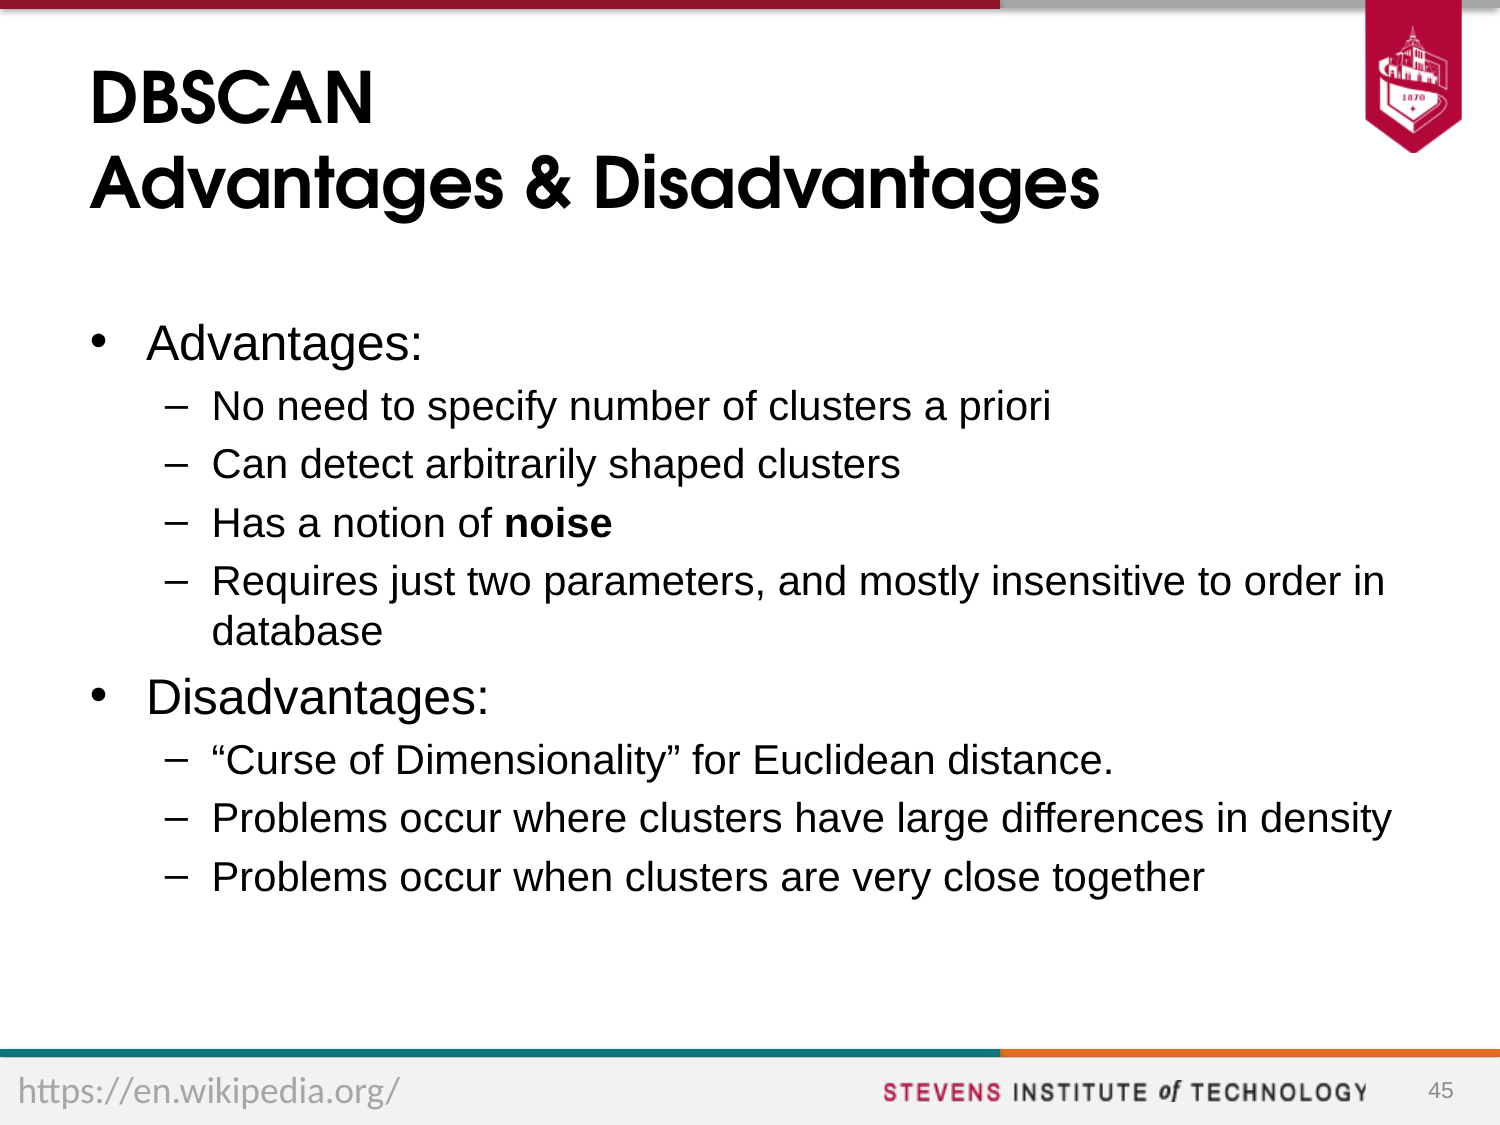

# DBSCAN Advantages & Disadvantages
Advantages:
No need to specify number of clusters a priori
Can detect arbitrarily shaped clusters
Has a notion of noise
Requires just two parameters, and mostly insensitive to order in database
Disadvantages:
“Curse of Dimensionality” for Euclidean distance.
Problems occur where clusters have large differences in density
Problems occur when clusters are very close together
https://en.wikipedia.org/
45